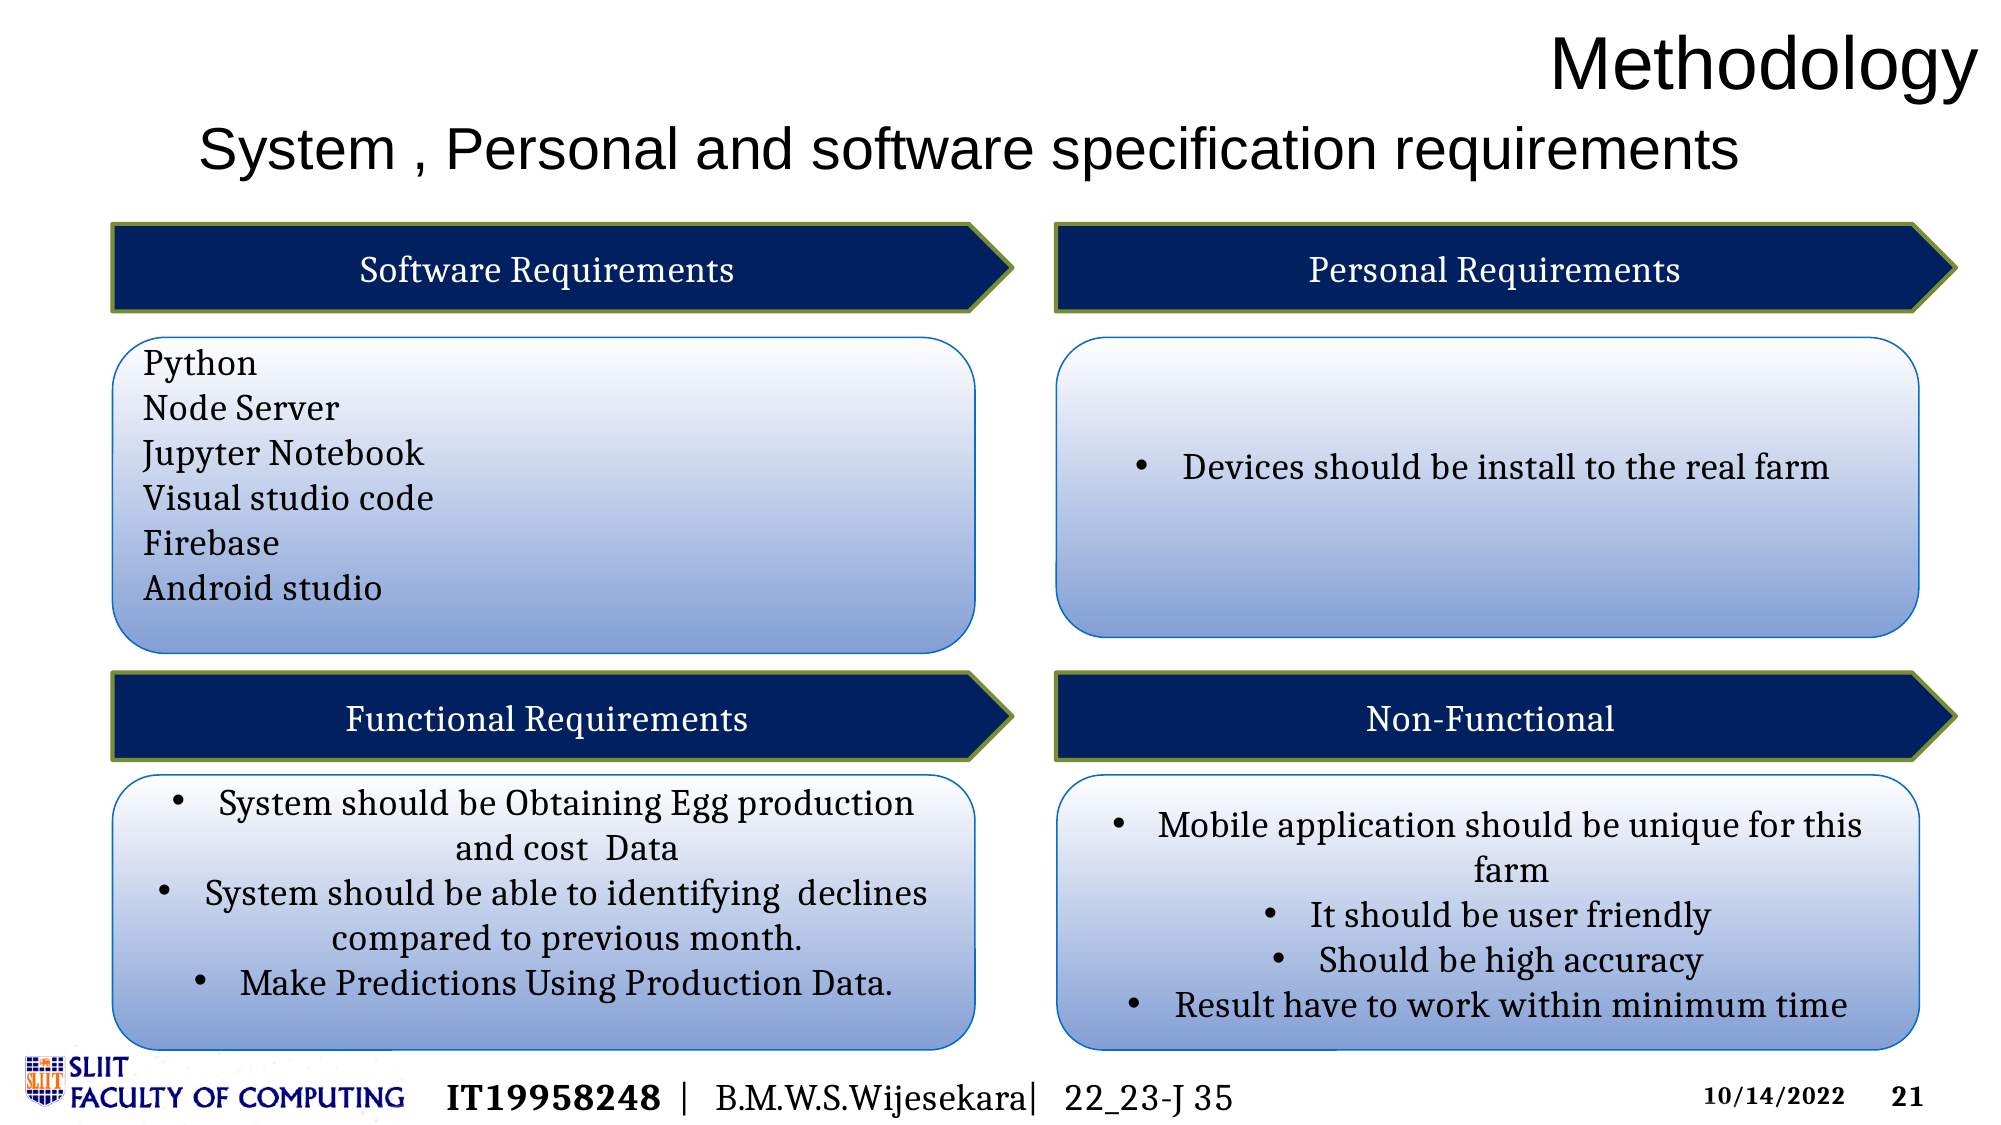

Methodology
# System , Personal and software specification requirements
Software Requirements
Personal Requirements

Python
Node Server
Jupyter Notebook
Visual studio code
Firebase
Android studio

Devices should be install to the real farm

Functional Requirements
Non-Functional
System should be Obtaining Egg production and cost  Data
System should be able to identifying  declines compared to previous month.
Make Predictions Using Production Data.

Mobile application should be unique for this farm
It should be user friendly
Should be high accuracy
Result have to work within minimum time
IT19958248  |   B.M.W.S.Wijesekara|   22_23-J 35